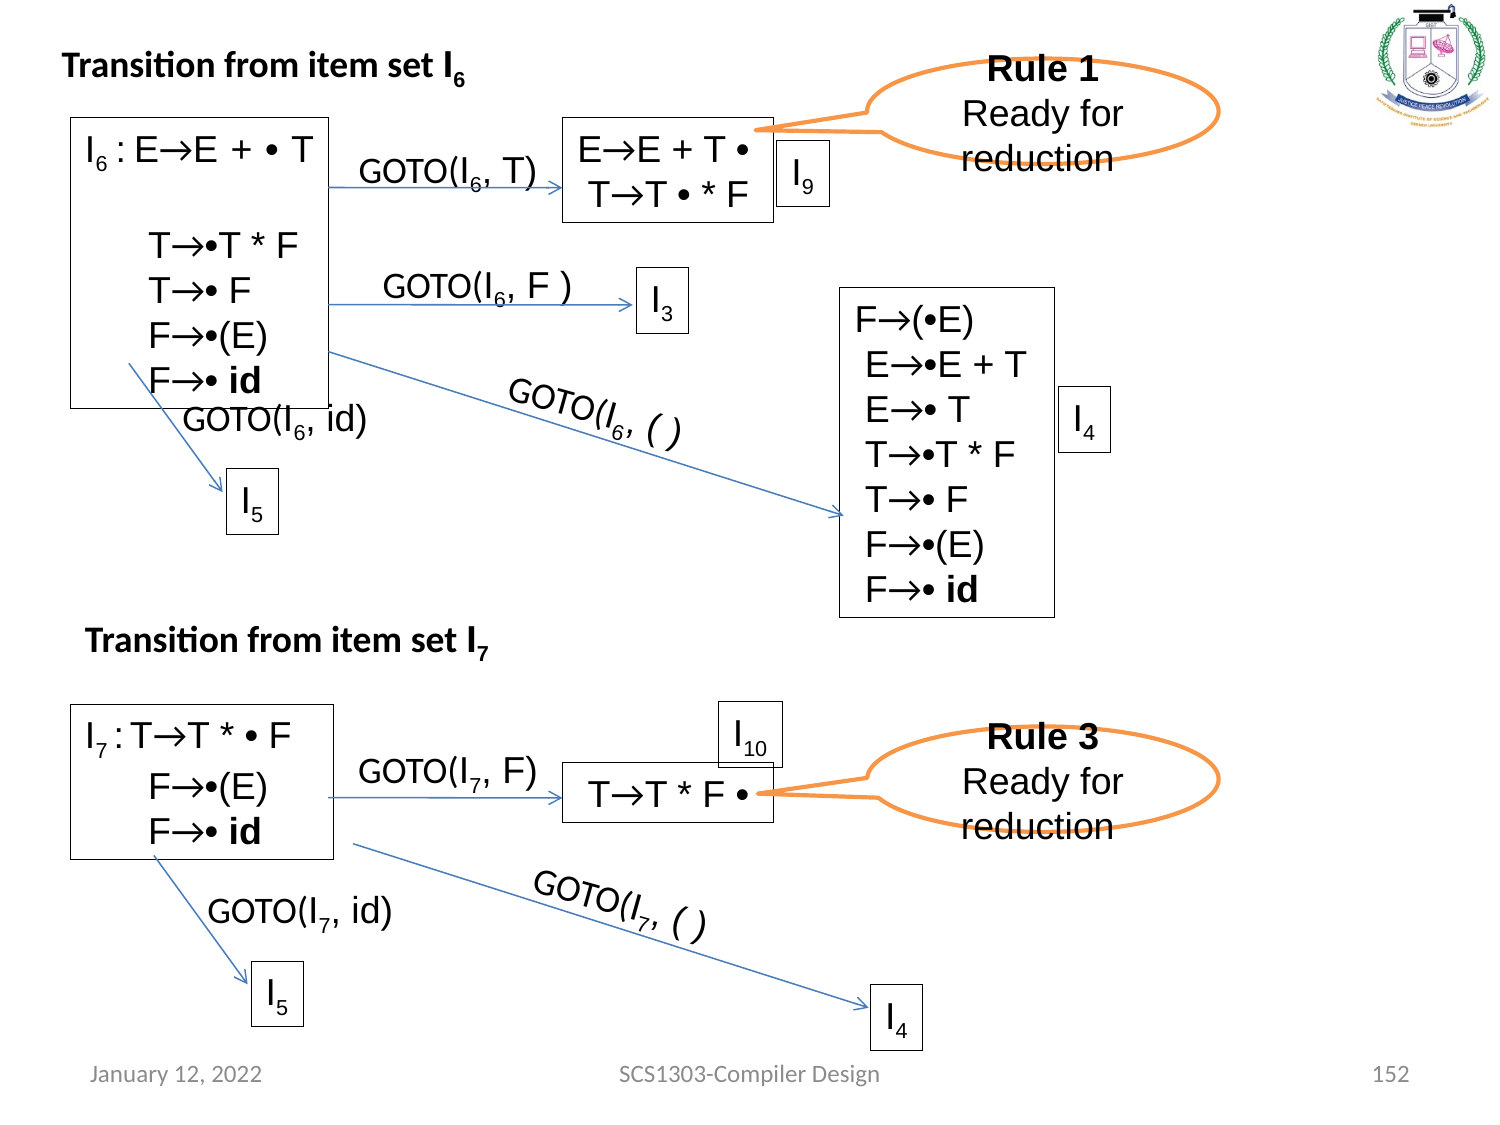

Transition from item set I6

Rule 1 Ready for reduction

I6 : E→E + • T
      T→•T * F
      T→• F
      F→•(E)
      F→• id
E→E + T •
 T→T • * F
GOTO(I6, T)
I9
GOTO(I6, F )
I3
F→(•E)
 E→•E + T
 E→• T
 T→•T * F
 T→• F
 F→•(E)
 F→• id
GOTO(I6, ( )
GOTO(I6, id)
I4
I5
Transition from item set I7
I10
I7 : T→T * • F
      F→•(E)
      F→• id

Rule 3 Ready for reduction

GOTO(I7, F)
 T→T * F •
GOTO(I7, ( )
GOTO(I7, id)
I5
I4
January 12, 2022
SCS1303-Compiler Design
152